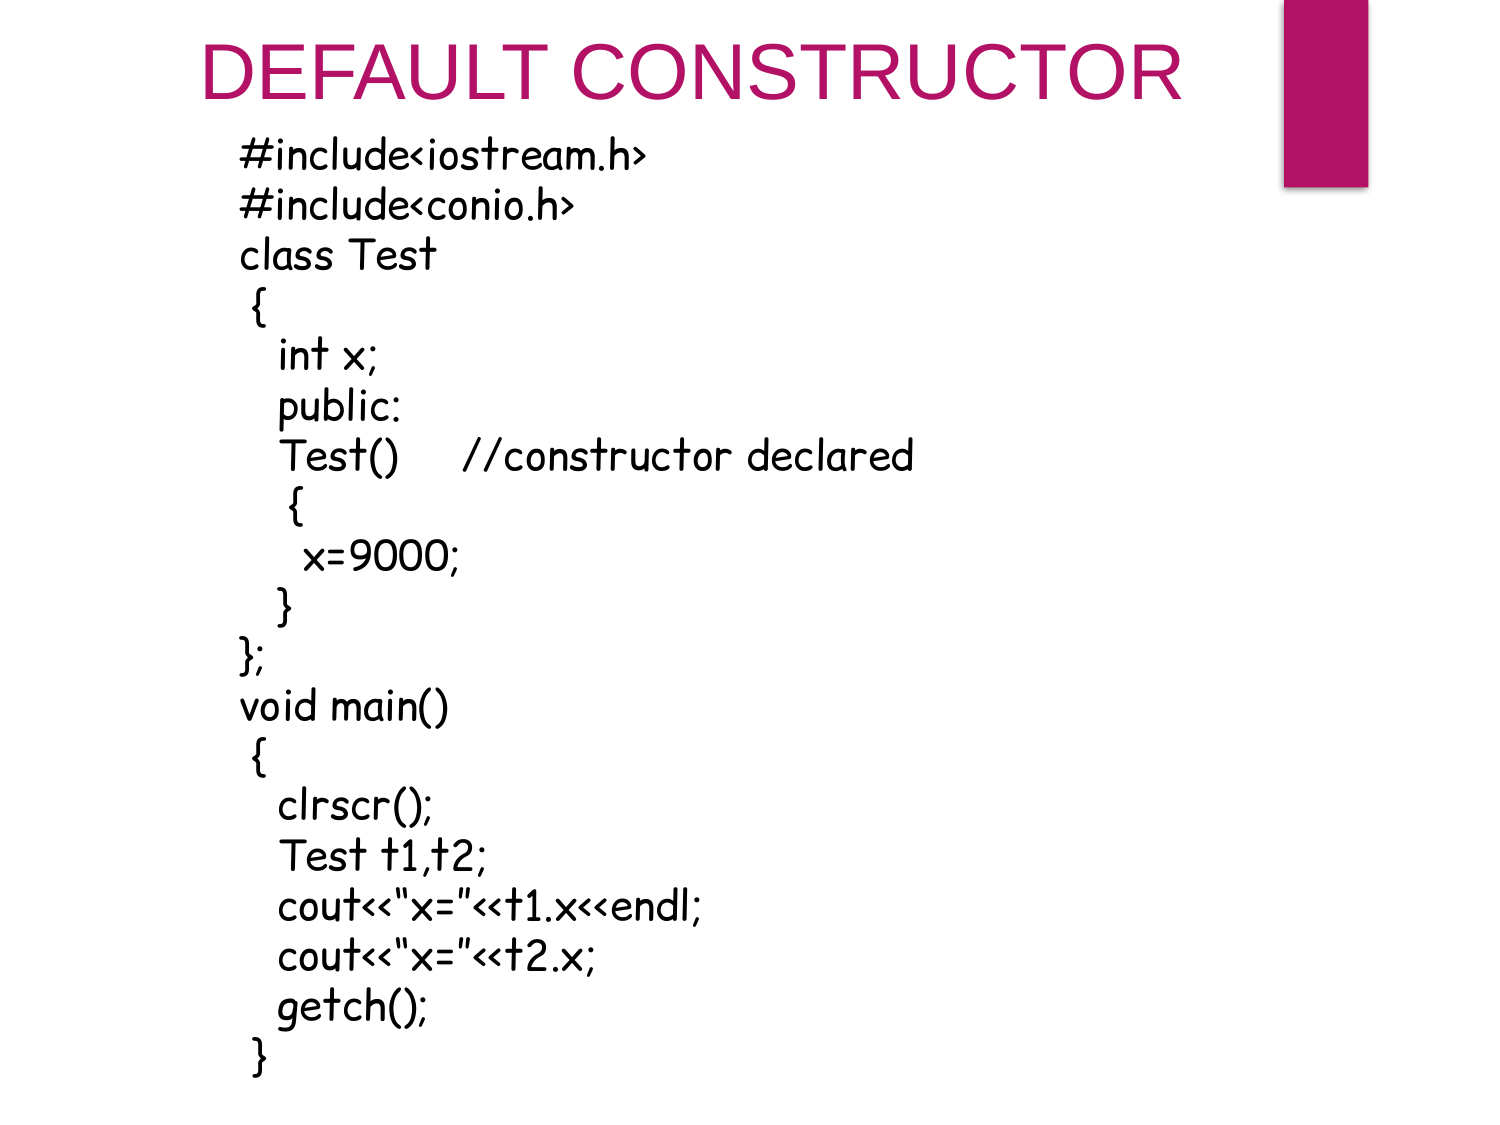

DEFAULT CONSTRUCTOR
#include<iostream.h>
#include<conio.h>
class Test
 {
   int x;
   public:
   Test()     //constructor declared
    {
     x=9000;
   }
};
void main()
 {
   clrscr();
   Test t1,t2;
   cout<<“x=”<<t1.x<<endl;
   cout<<“x=”<<t2.x;
   getch();
 }